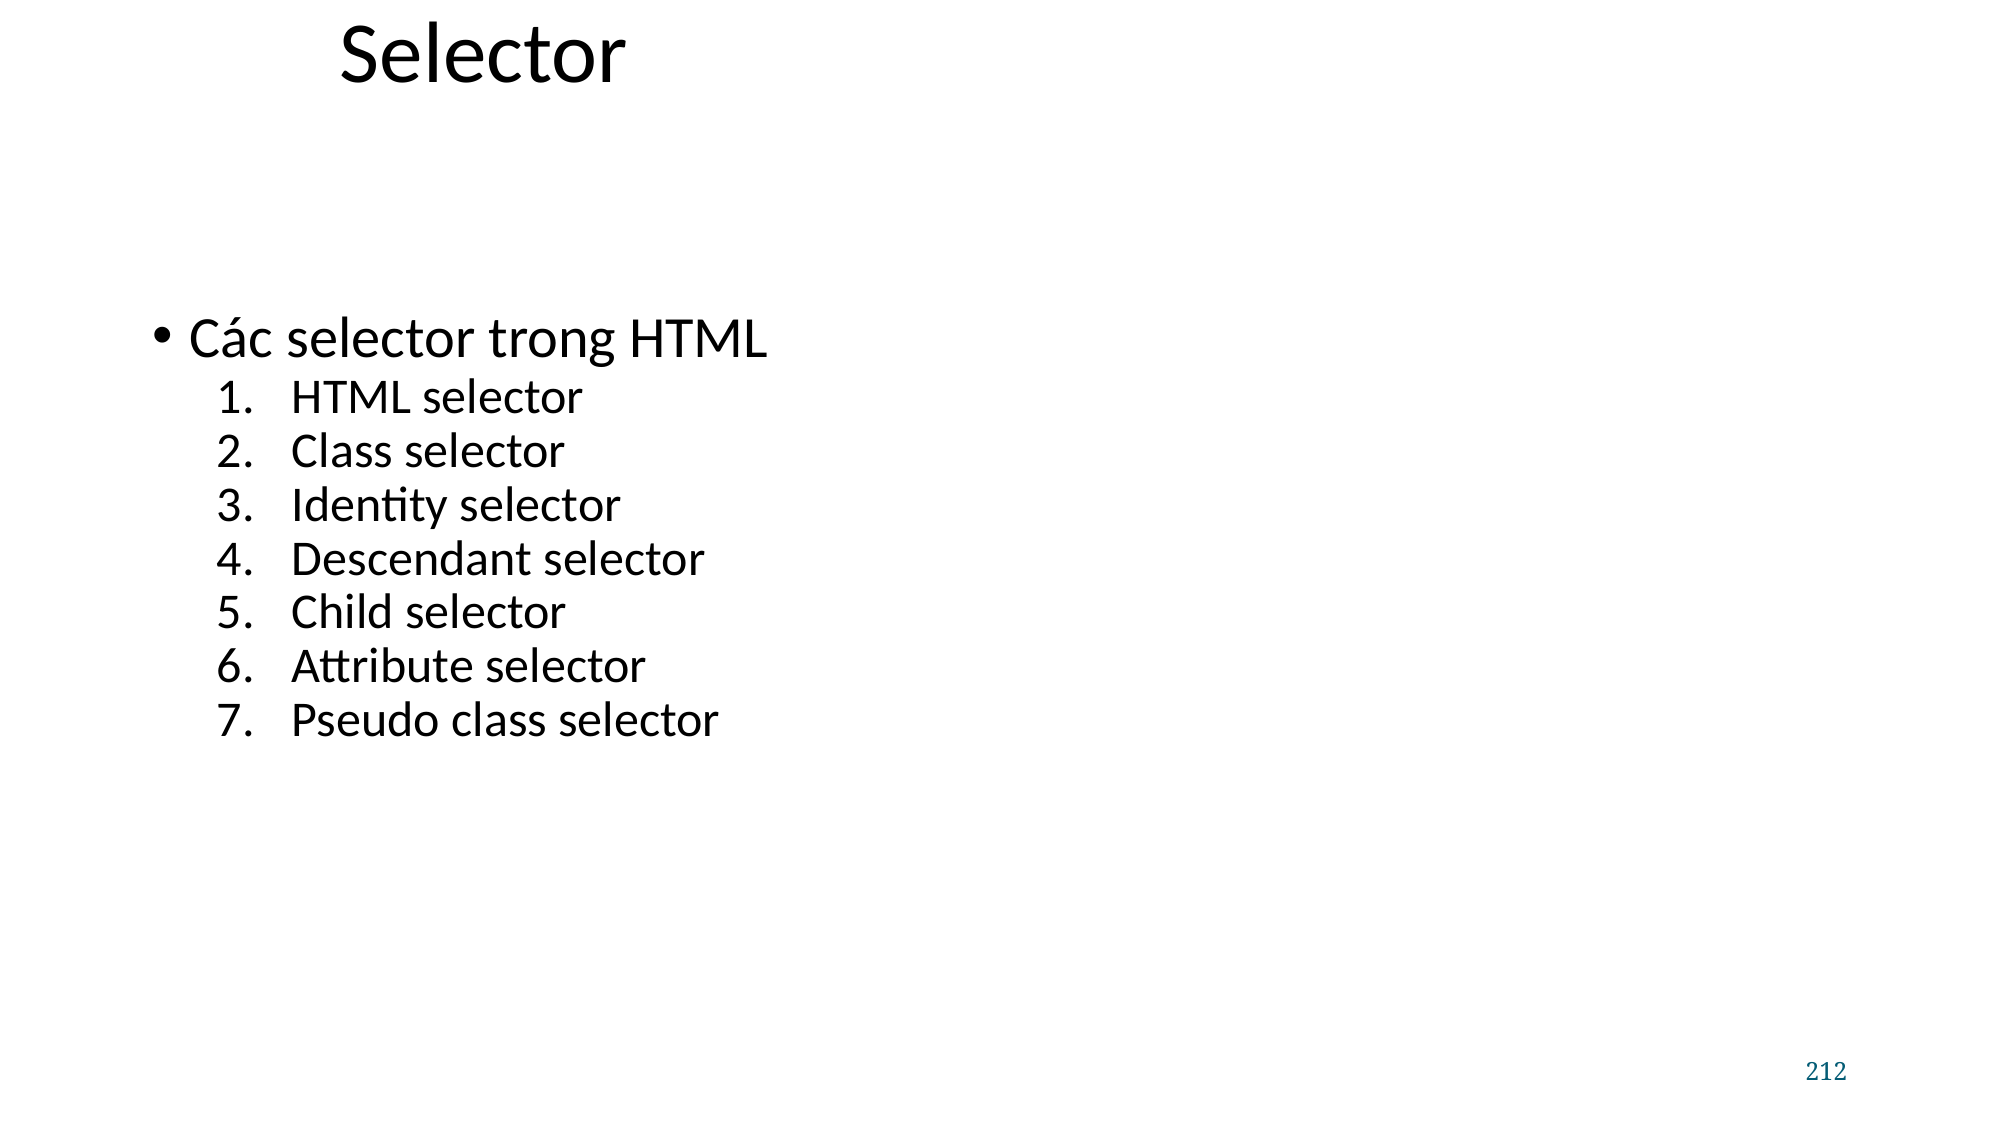

# Selector
Các selector trong HTML
HTML selector
Class selector
Identity selector
Descendant selector
Child selector
Attribute selector
Pseudo class selector
212